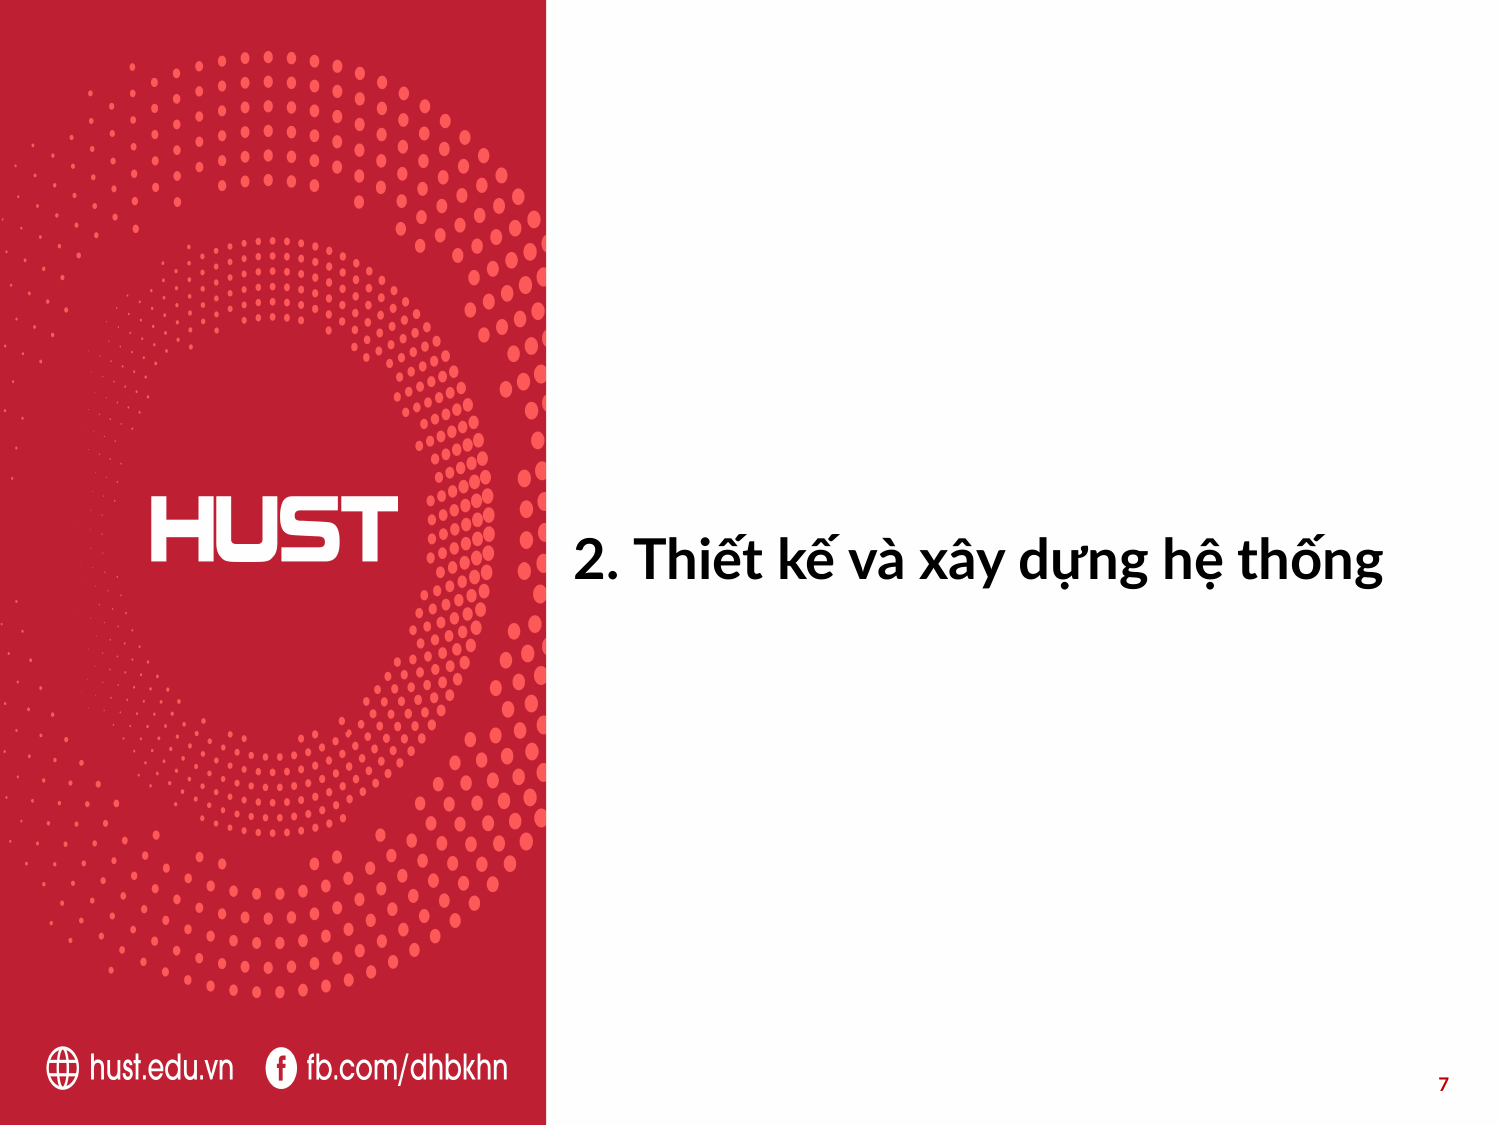

# 2. Thiết kế và xây dựng hệ thống
7